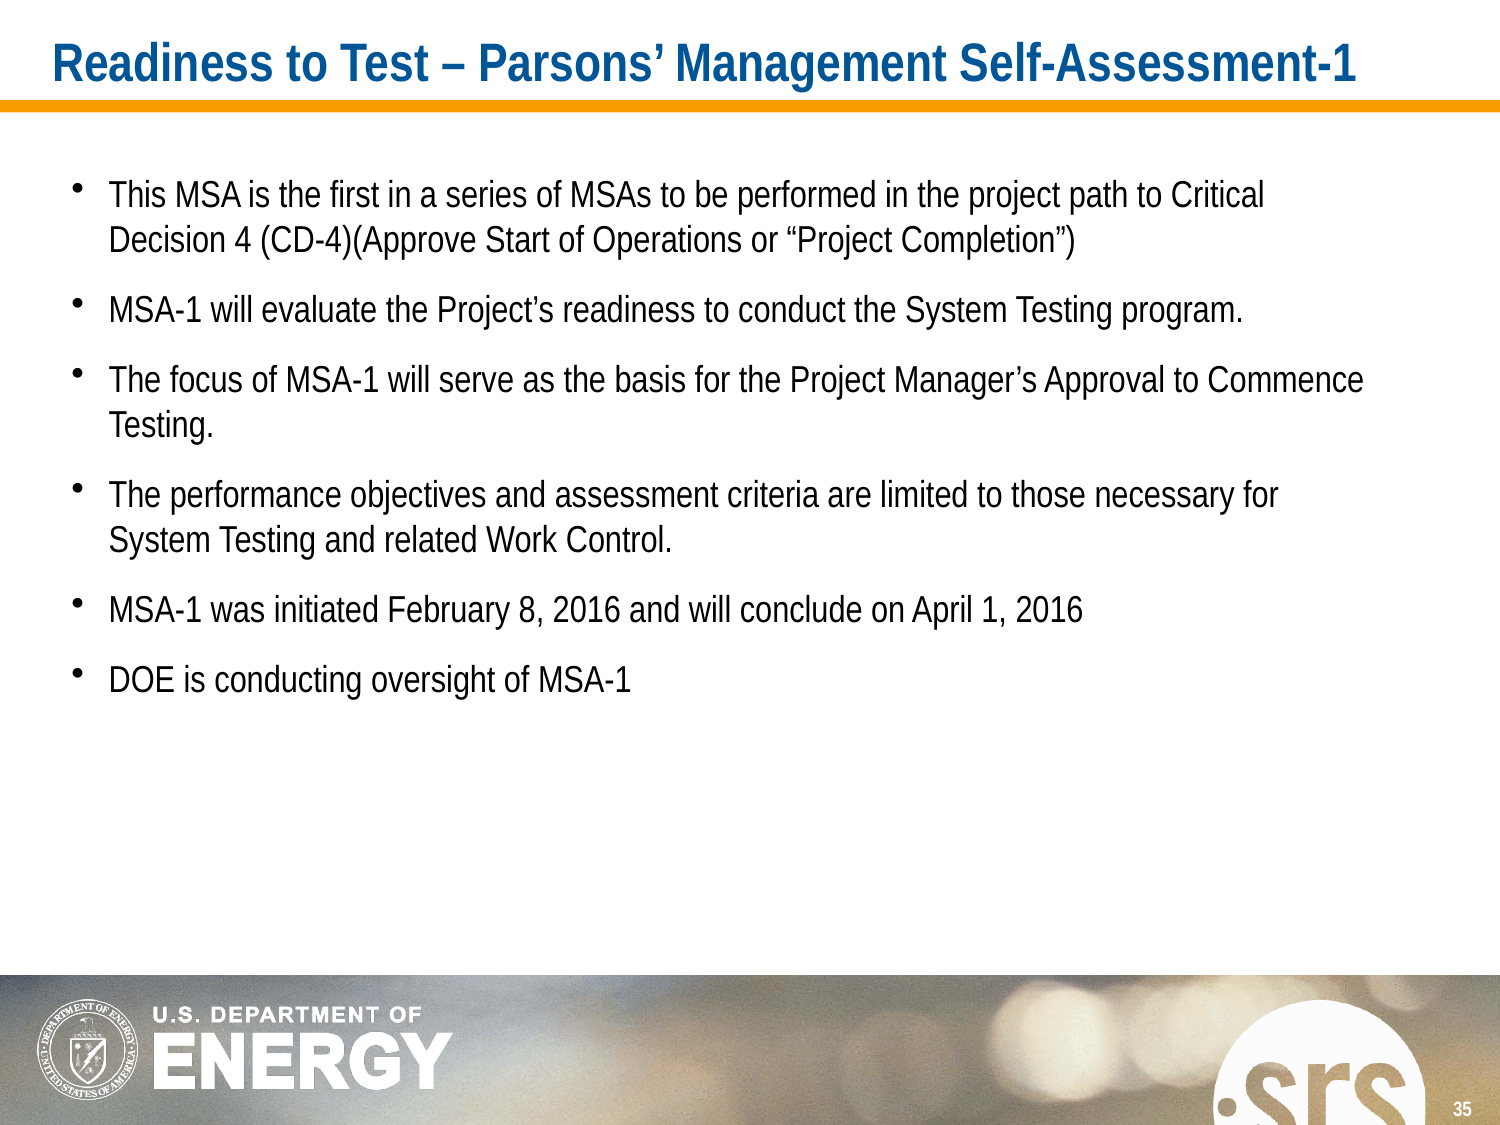

# Readiness to Test – Parsons’ Management Self-Assessment-1
This MSA is the first in a series of MSAs to be performed in the project path to Critical Decision 4 (CD-4)(Approve Start of Operations or “Project Completion”)
MSA-1 will evaluate the Project’s readiness to conduct the System Testing program.
The focus of MSA-1 will serve as the basis for the Project Manager’s Approval to Commence Testing.
The performance objectives and assessment criteria are limited to those necessary for System Testing and related Work Control.
MSA-1 was initiated February 8, 2016 and will conclude on April 1, 2016
DOE is conducting oversight of MSA-1
35